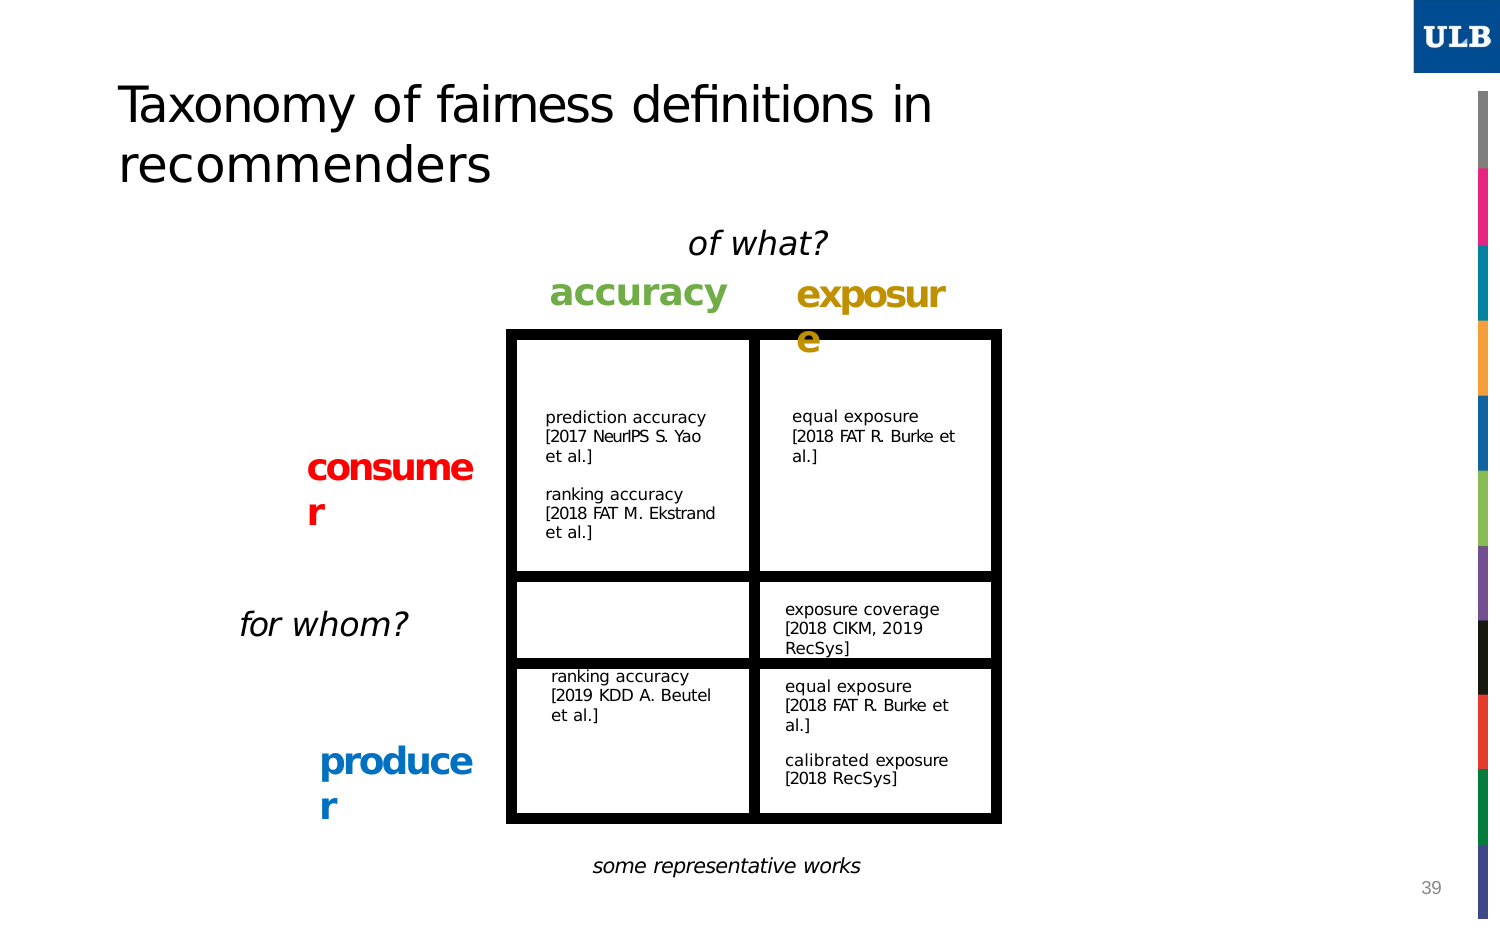

# Taxonomy of fairness definitions in recommenders
of what?
accuracy
exposure
| prediction accuracy [2017 NeurIPS S. Yao et al.] ranking accuracy [2018 FAT M. Ekstrand et al.] | equal exposure [2018 FAT R. Burke et al.] |
| --- | --- |
|  | exposure coverage [2018 CIKM, 2019 RecSys] |
| ranking accuracy [2019 KDD A. Beutel et al.] | equal exposure [2018 FAT R. Burke et al.] |
|  | calibrated exposure [2018 RecSys] |
consumer

for whom?

producer
some representative works
39